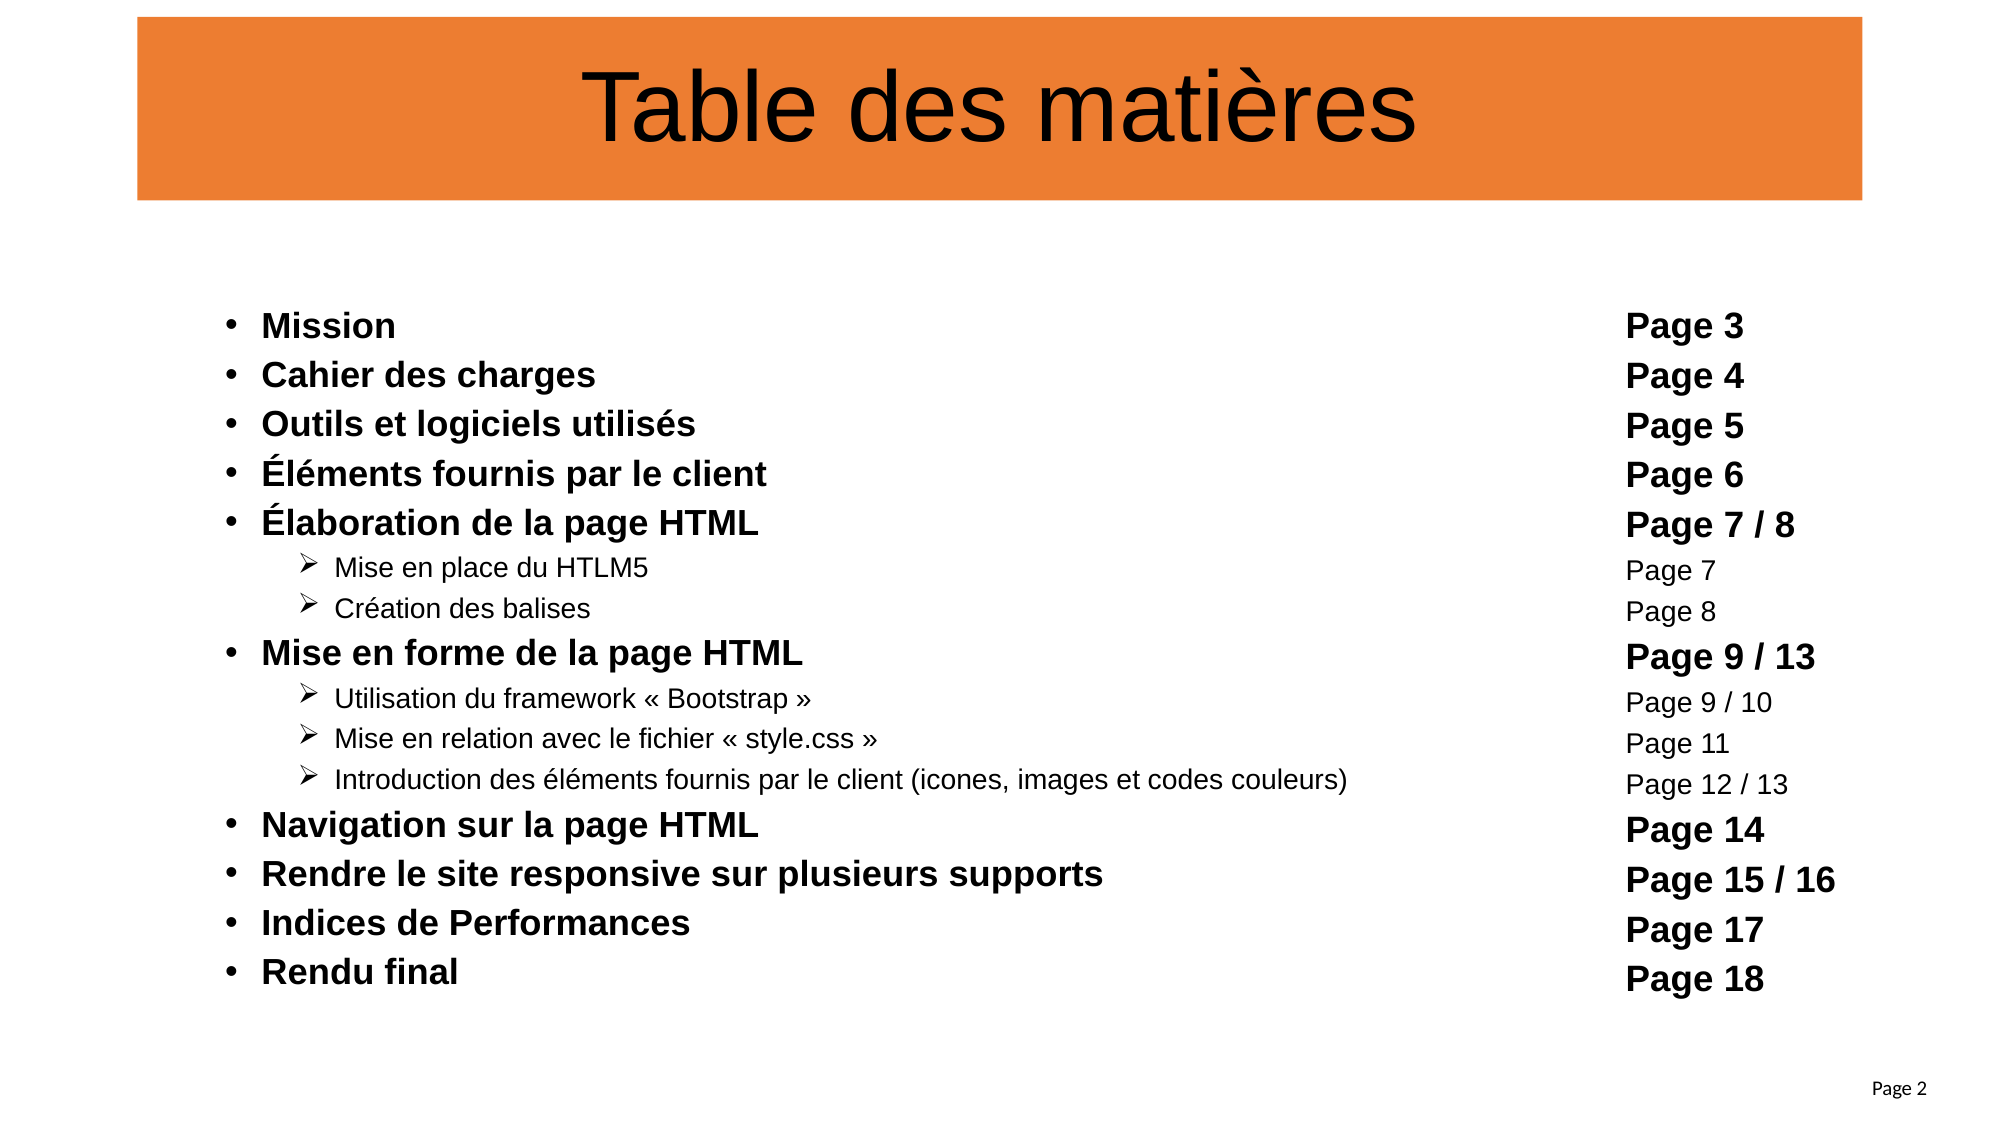

# Table des matières
Page 3
Page 4
Page 5
Page 6
Page 7 / 8
Page 7
Page 8
Page 9 / 13
Page 9 / 10
Page 11
Page 12 / 13
Page 14
Page 15 / 16
Page 17
Page 18
Mission
Cahier des charges
Outils et logiciels utilisés
Éléments fournis par le client
Élaboration de la page HTML
Mise en place du HTLM5
Création des balises
Mise en forme de la page HTML
Utilisation du framework « Bootstrap »
Mise en relation avec le fichier « style.css »
Introduction des éléments fournis par le client (icones, images et codes couleurs)
Navigation sur la page HTML
Rendre le site responsive sur plusieurs supports
Indices de Performances
Rendu final
Page 2